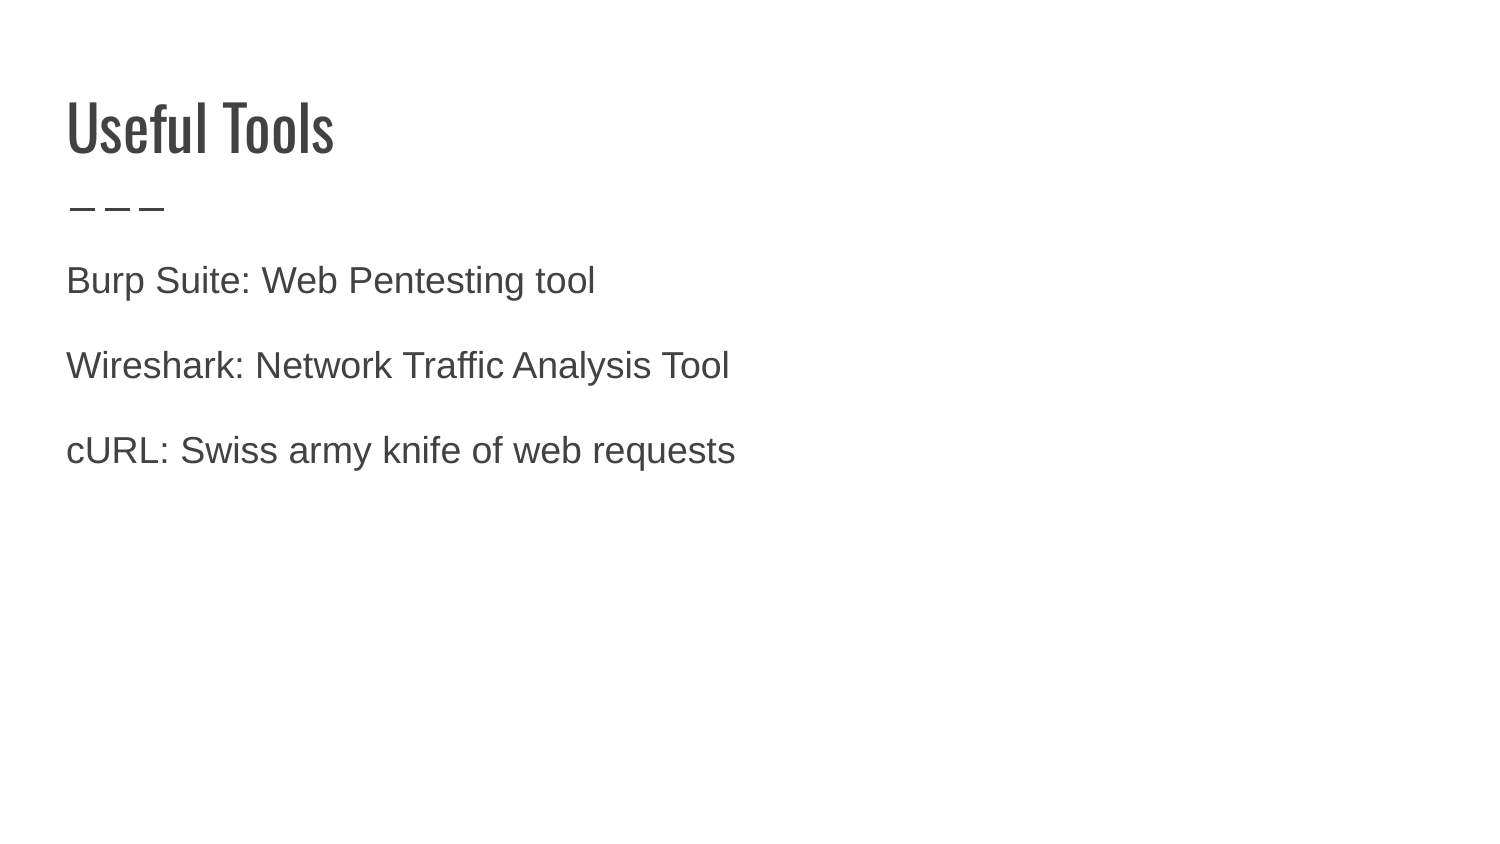

# Useful Tools
Burp Suite: Web Pentesting tool
Wireshark: Network Traffic Analysis Tool
cURL: Swiss army knife of web requests